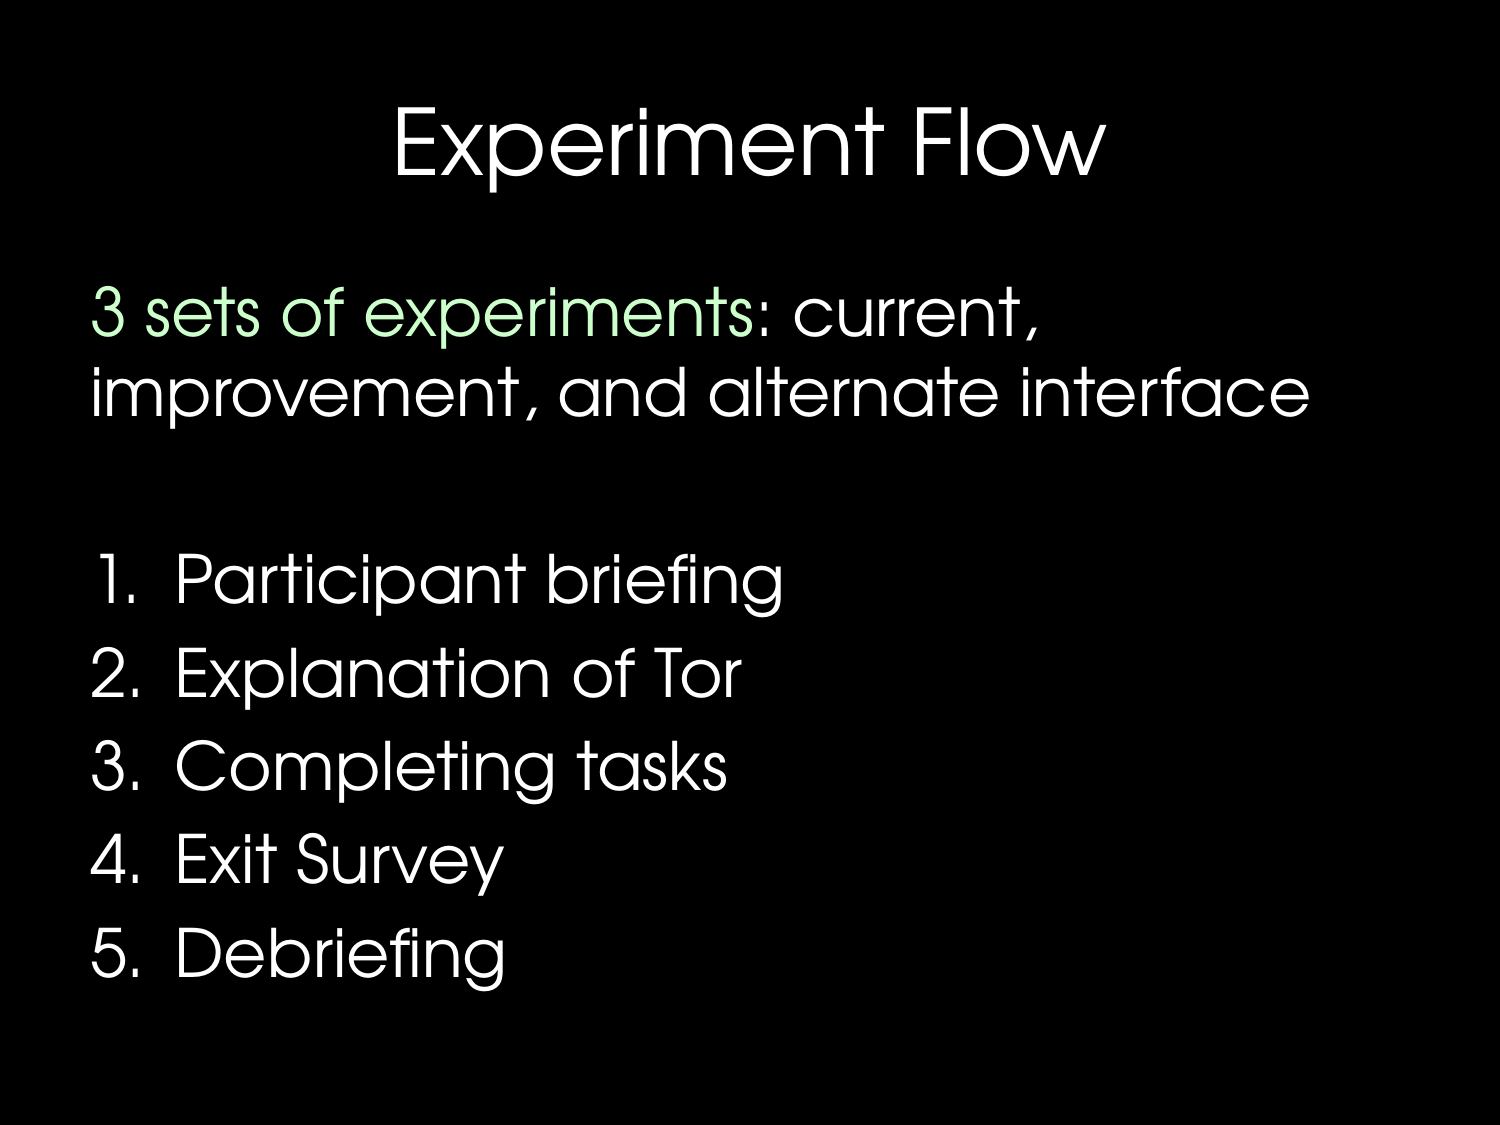

# Experiment Flow
3 sets of experiments: current, improvement, and alternate interface

Participant briefing
Explanation of Tor
Completing tasks
Exit Survey
Debriefing